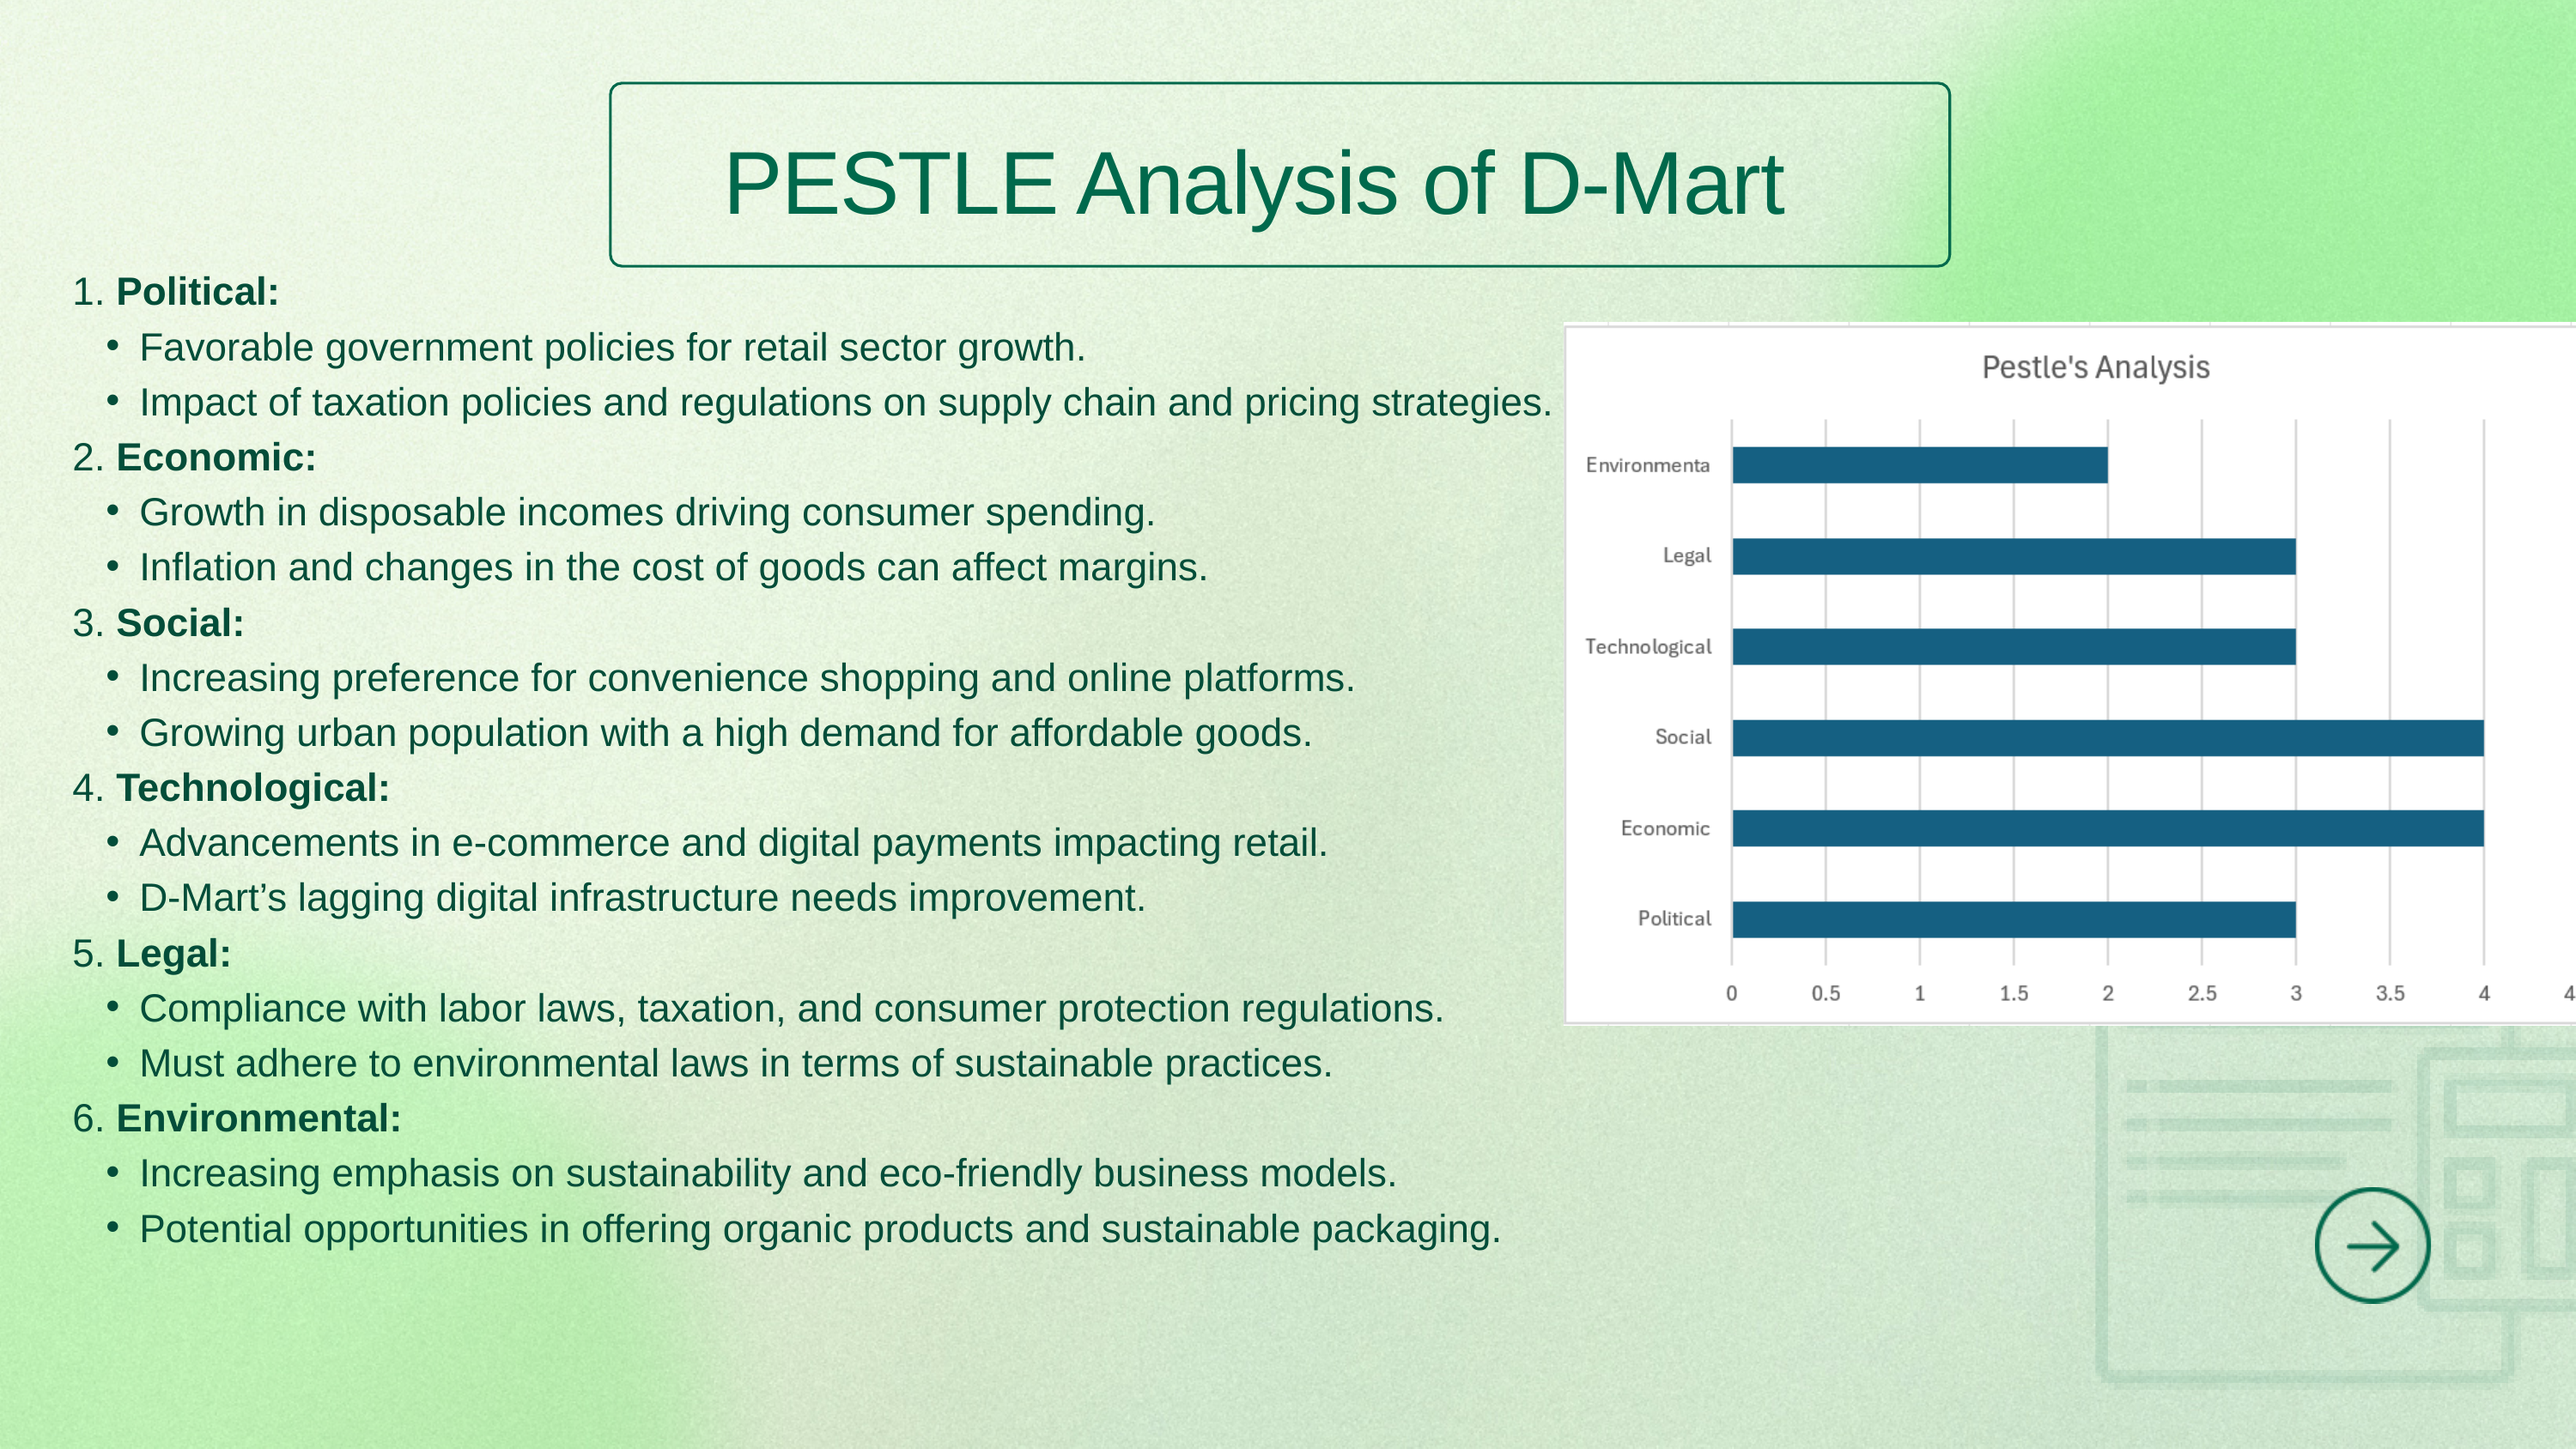

PESTLE Analysis of D-Mart
1. Political:
Favorable government policies for retail sector growth.
Impact of taxation policies and regulations on supply chain and pricing strategies.
2. Economic:
Growth in disposable incomes driving consumer spending.
Inflation and changes in the cost of goods can affect margins.
3. Social:
Increasing preference for convenience shopping and online platforms.
Growing urban population with a high demand for affordable goods.
4. Technological:
Advancements in e-commerce and digital payments impacting retail.
D-Mart’s lagging digital infrastructure needs improvement.
5. Legal:
Compliance with labor laws, taxation, and consumer protection regulations.
Must adhere to environmental laws in terms of sustainable practices.
6. Environmental:
Increasing emphasis on sustainability and eco-friendly business models.
Potential opportunities in offering organic products and sustainable packaging.